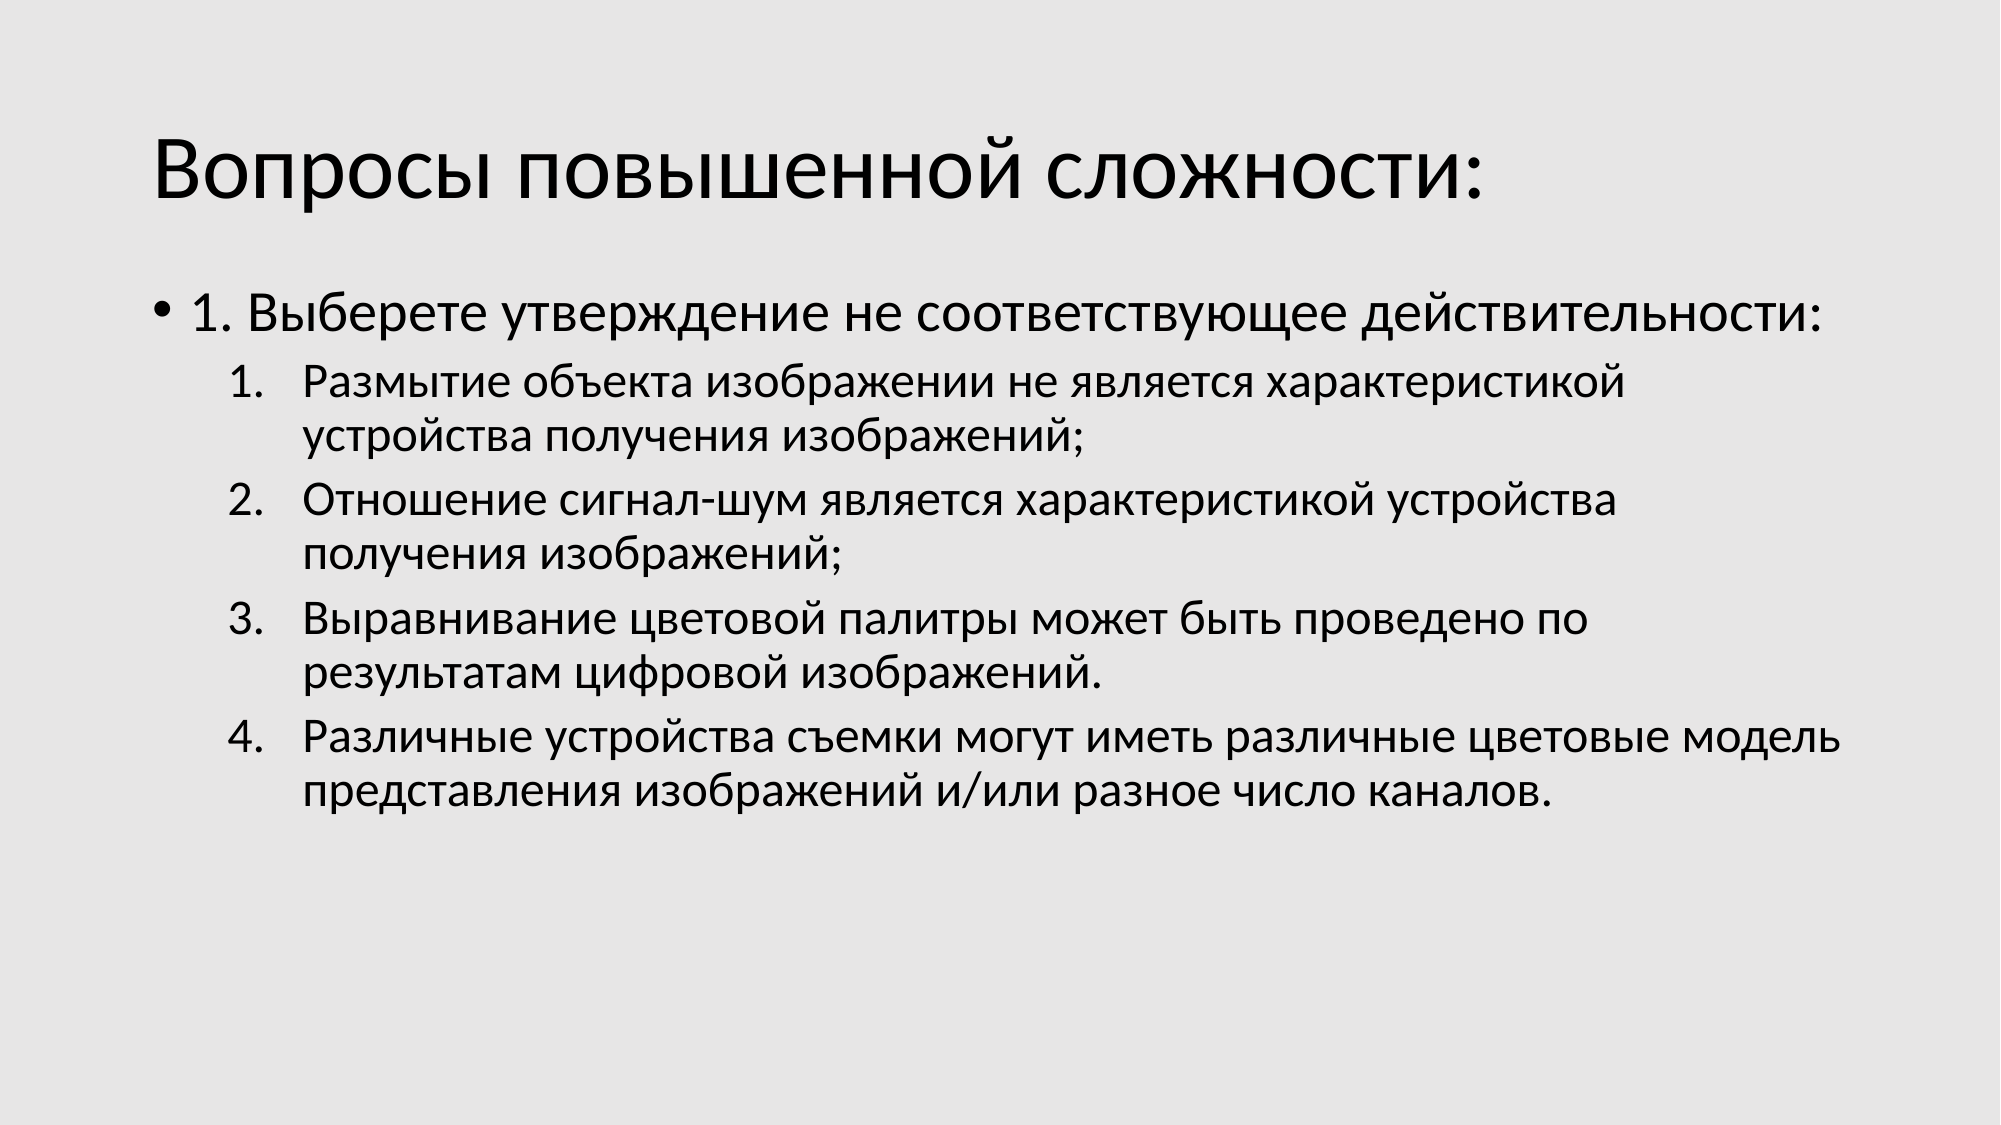

# Вопросы повышенной сложности:
1. Выберете утверждение не соответствующее действительности:
Размытие объекта изображении не является характеристикой устройства получения изображений;
Отношение сигнал-шум является характеристикой устройства получения изображений;
Выравнивание цветовой палитры может быть проведено по результатам цифровой изображений.
Различные устройства съемки могут иметь различные цветовые модель представления изображений и/или разное число каналов.